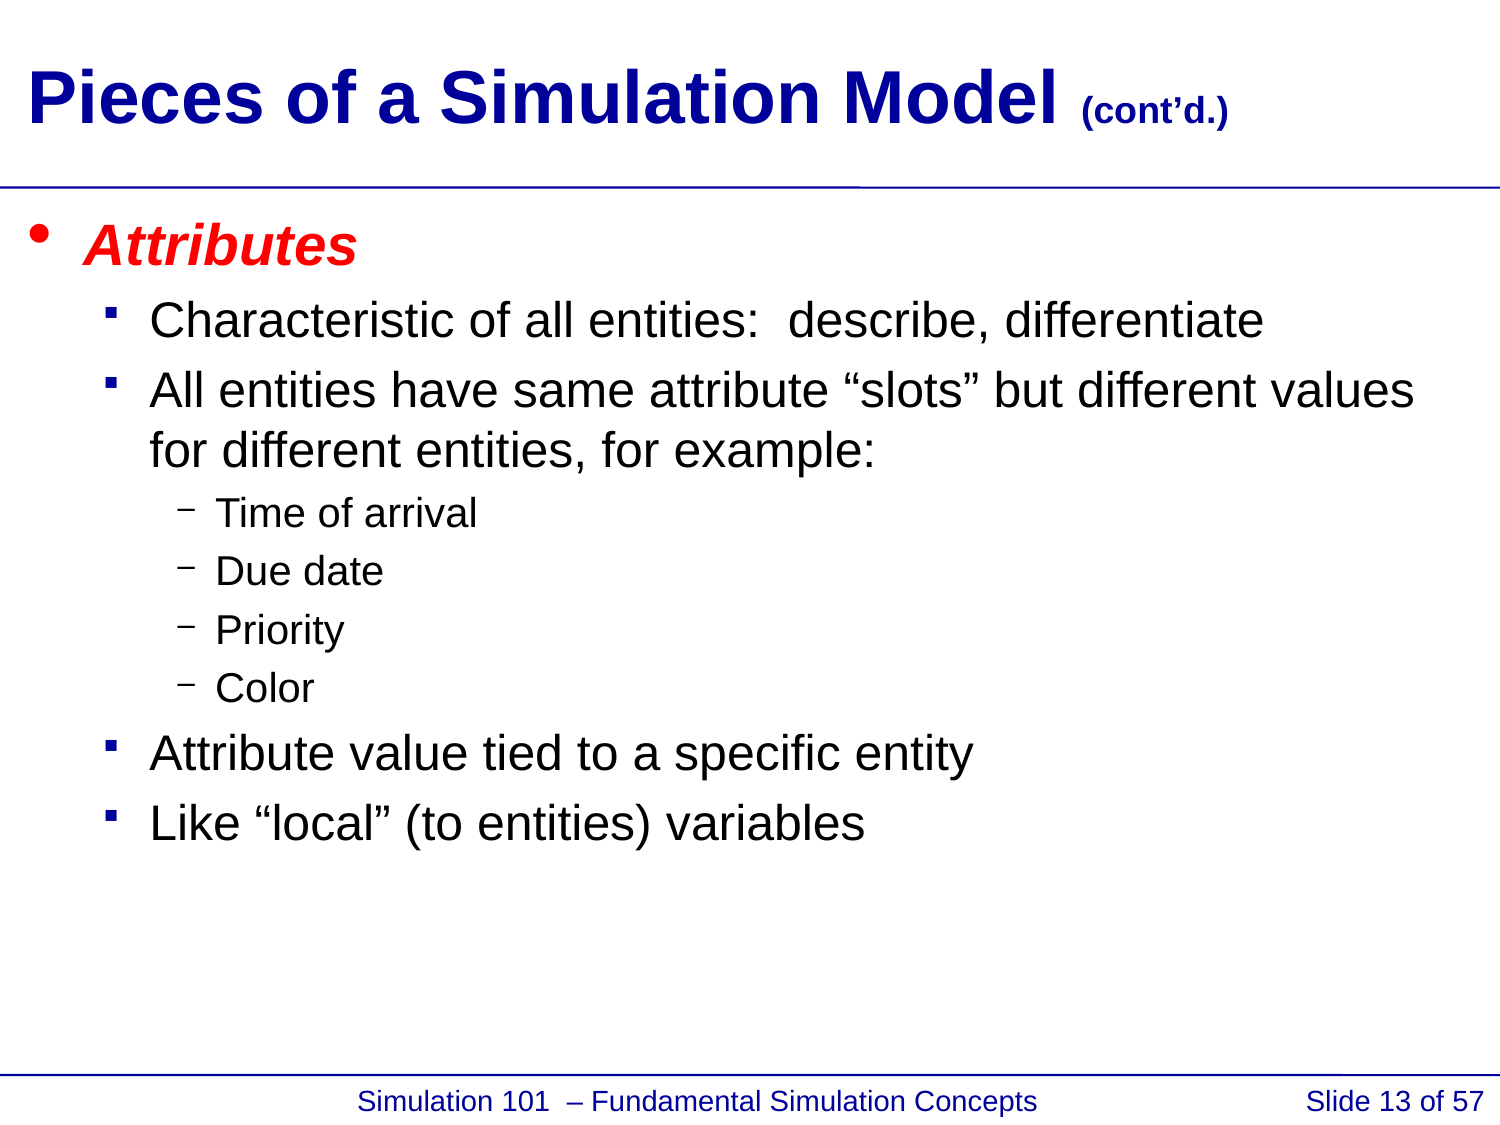

# Pieces of a Simulation Model (cont’d.)
Attributes
Characteristic of all entities:  describe, differentiate
All entities have same attribute “slots” but different values for different entities, for example:
Time of arrival
Due date
Priority
Color
Attribute value tied to a specific entity
Like “local” (to entities) variables

 Simulation 101  – Fundamental Simulation Concepts
Slide 13 of 57